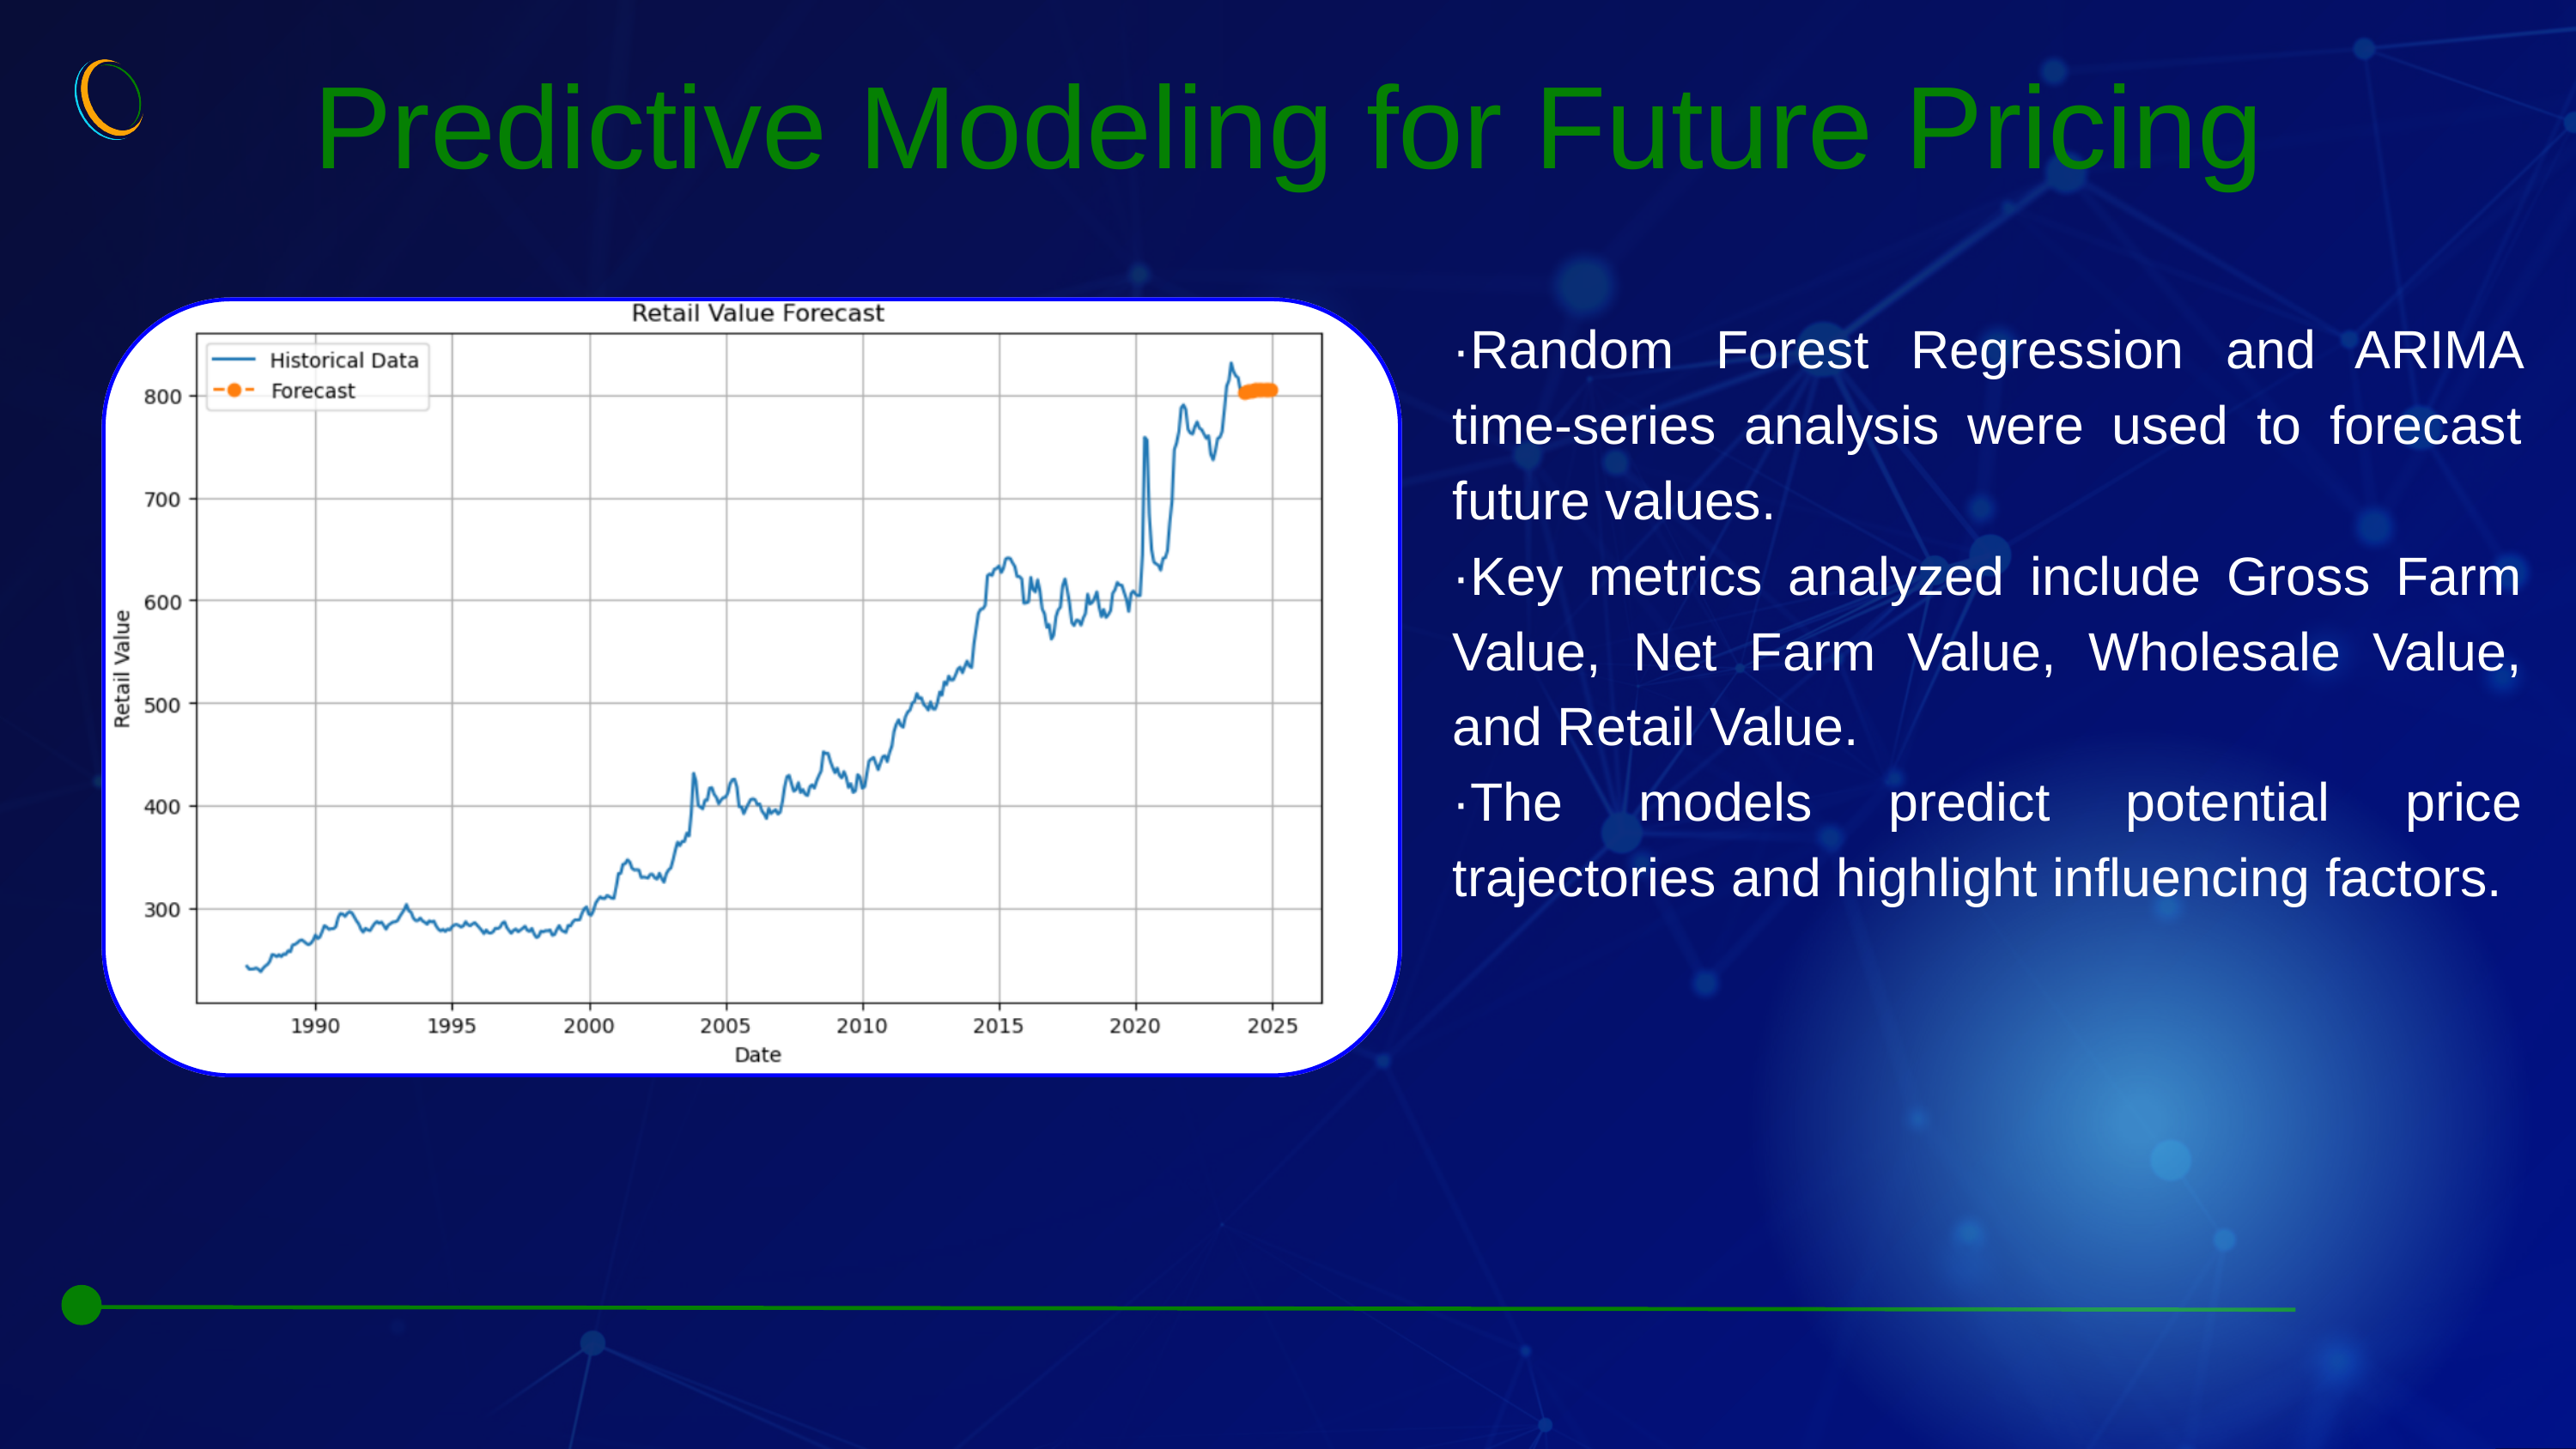

Predictive Modeling for Future Pricing

·Random Forest Regression and ARIMA time-series analysis were used to forecast future values.
·Key metrics analyzed include Gross Farm Value, Net Farm Value, Wholesale Value, and Retail Value.
·The models predict potential price trajectories and highlight influencing factors.